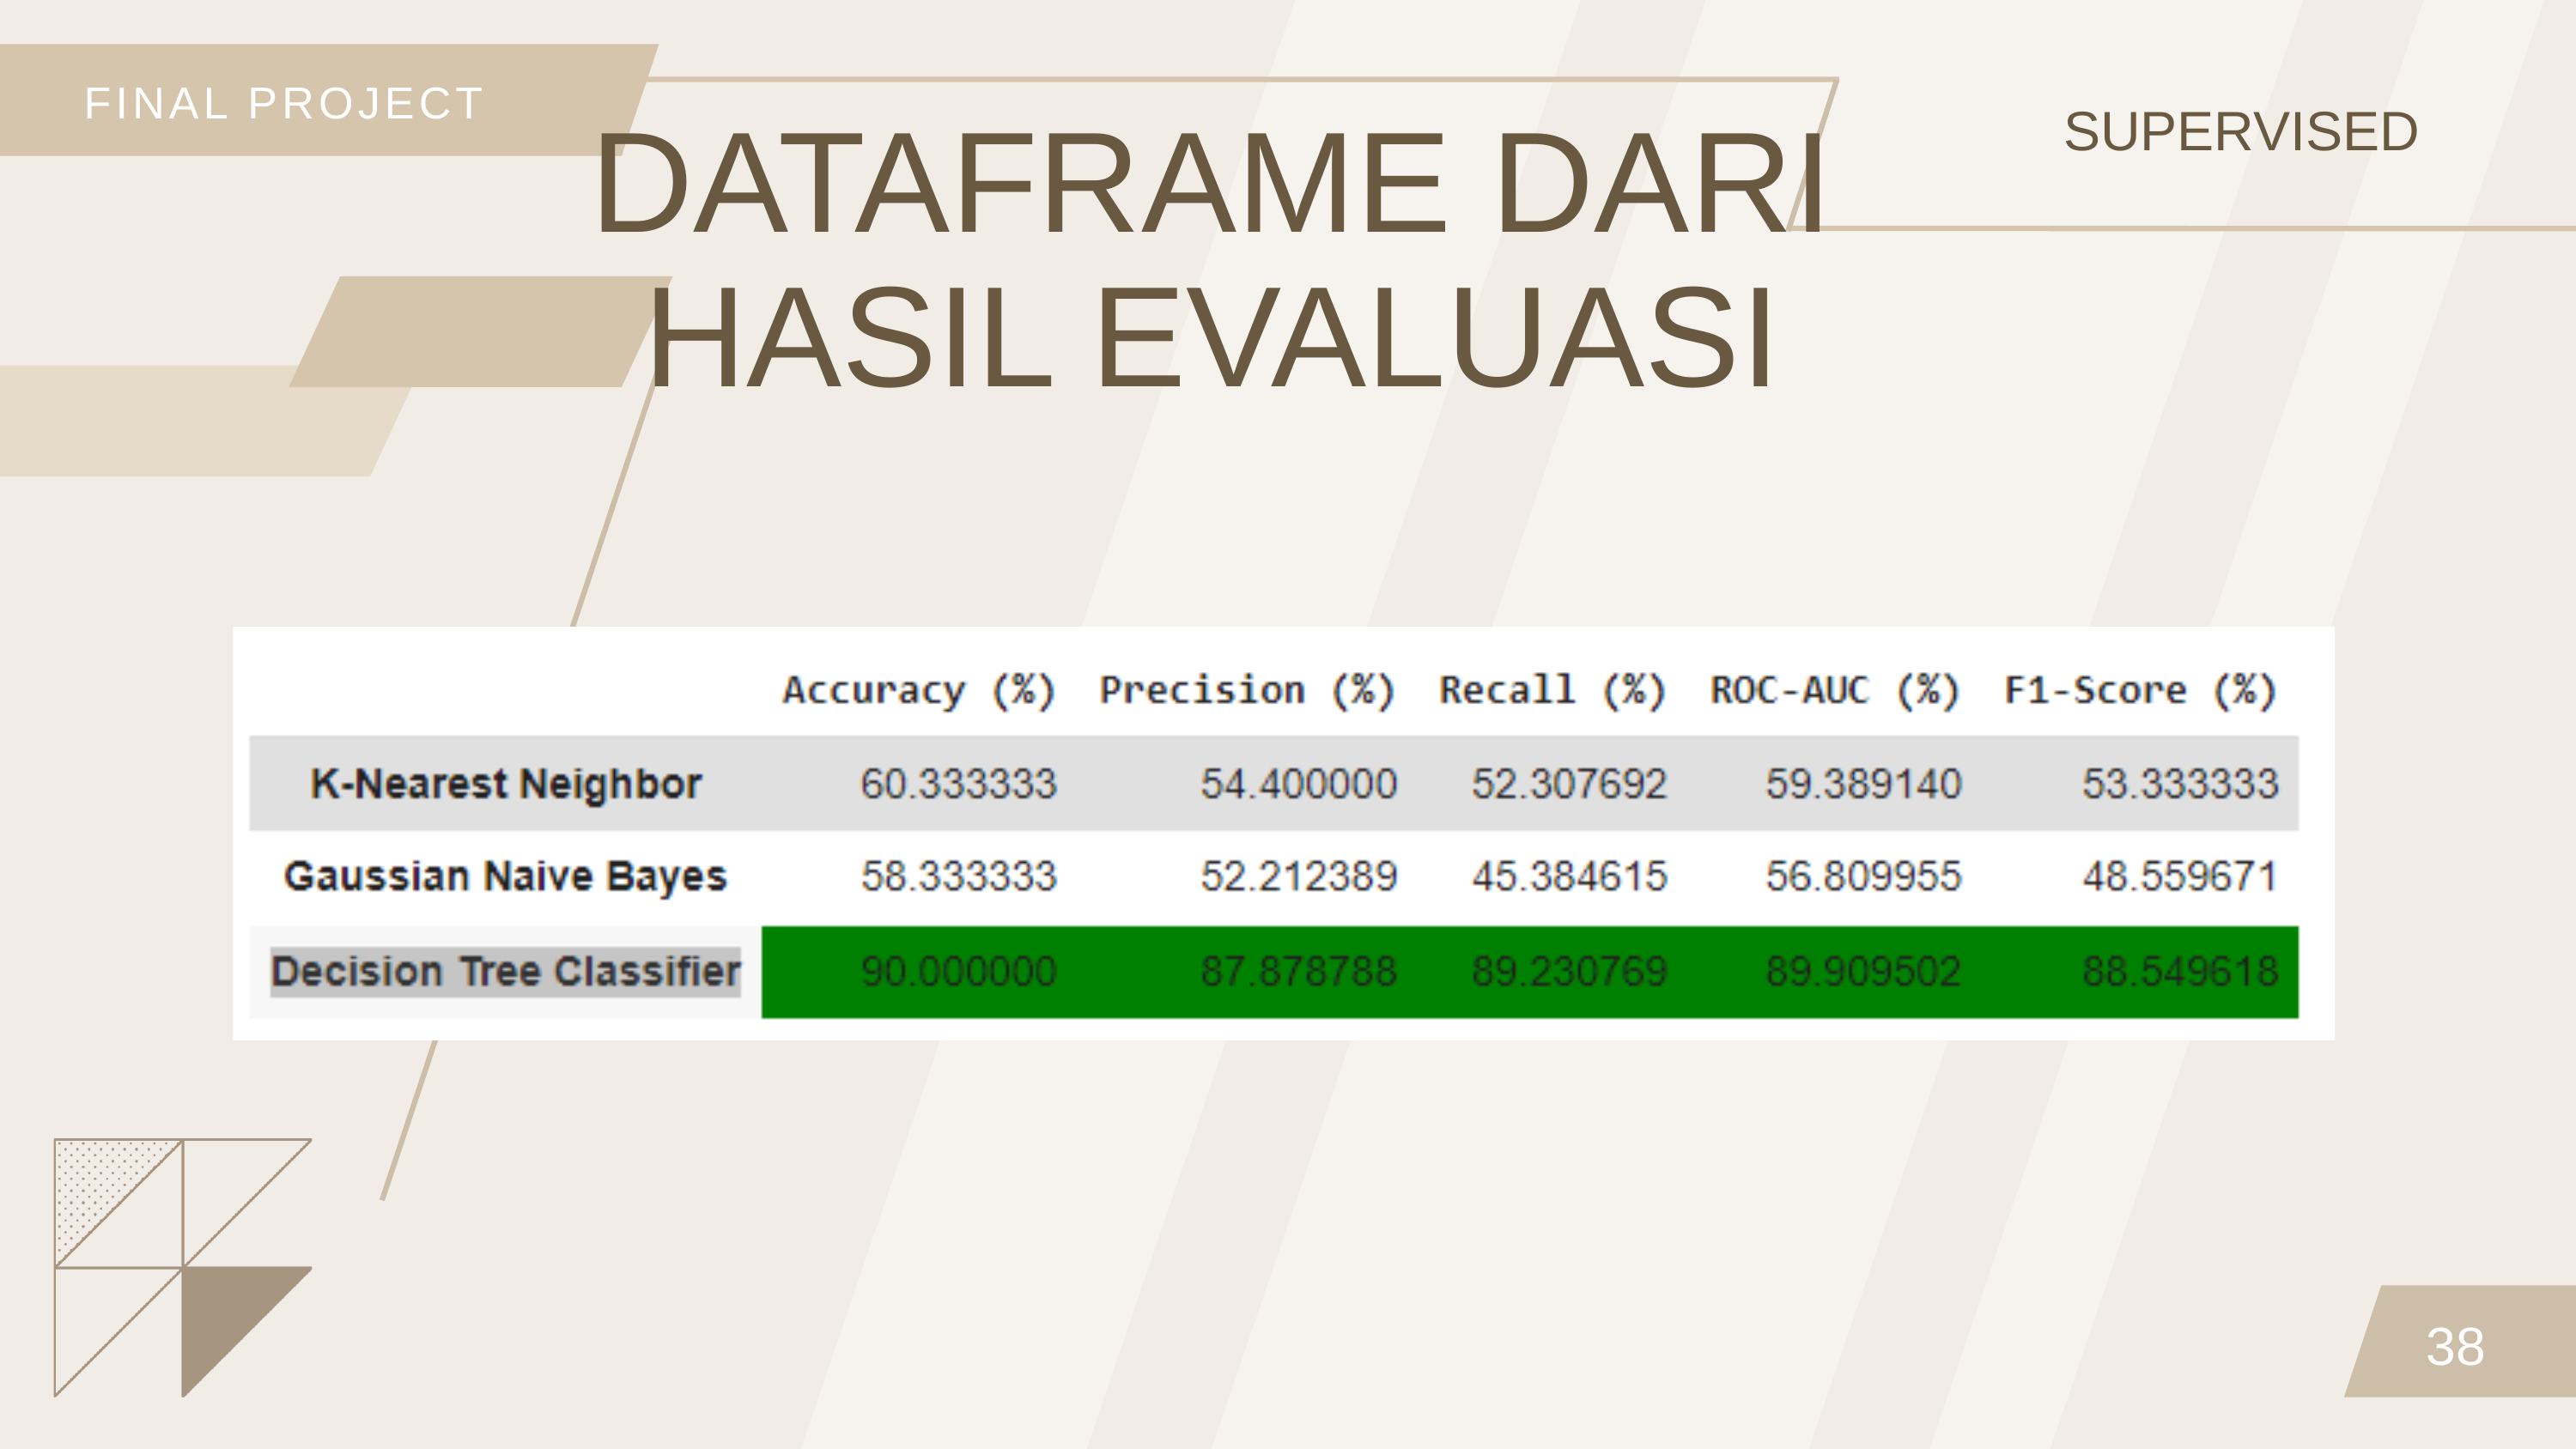

FINAL PROJECT

SUPERVISED
DATAFRAME DARI HASIL EVALUASI

38